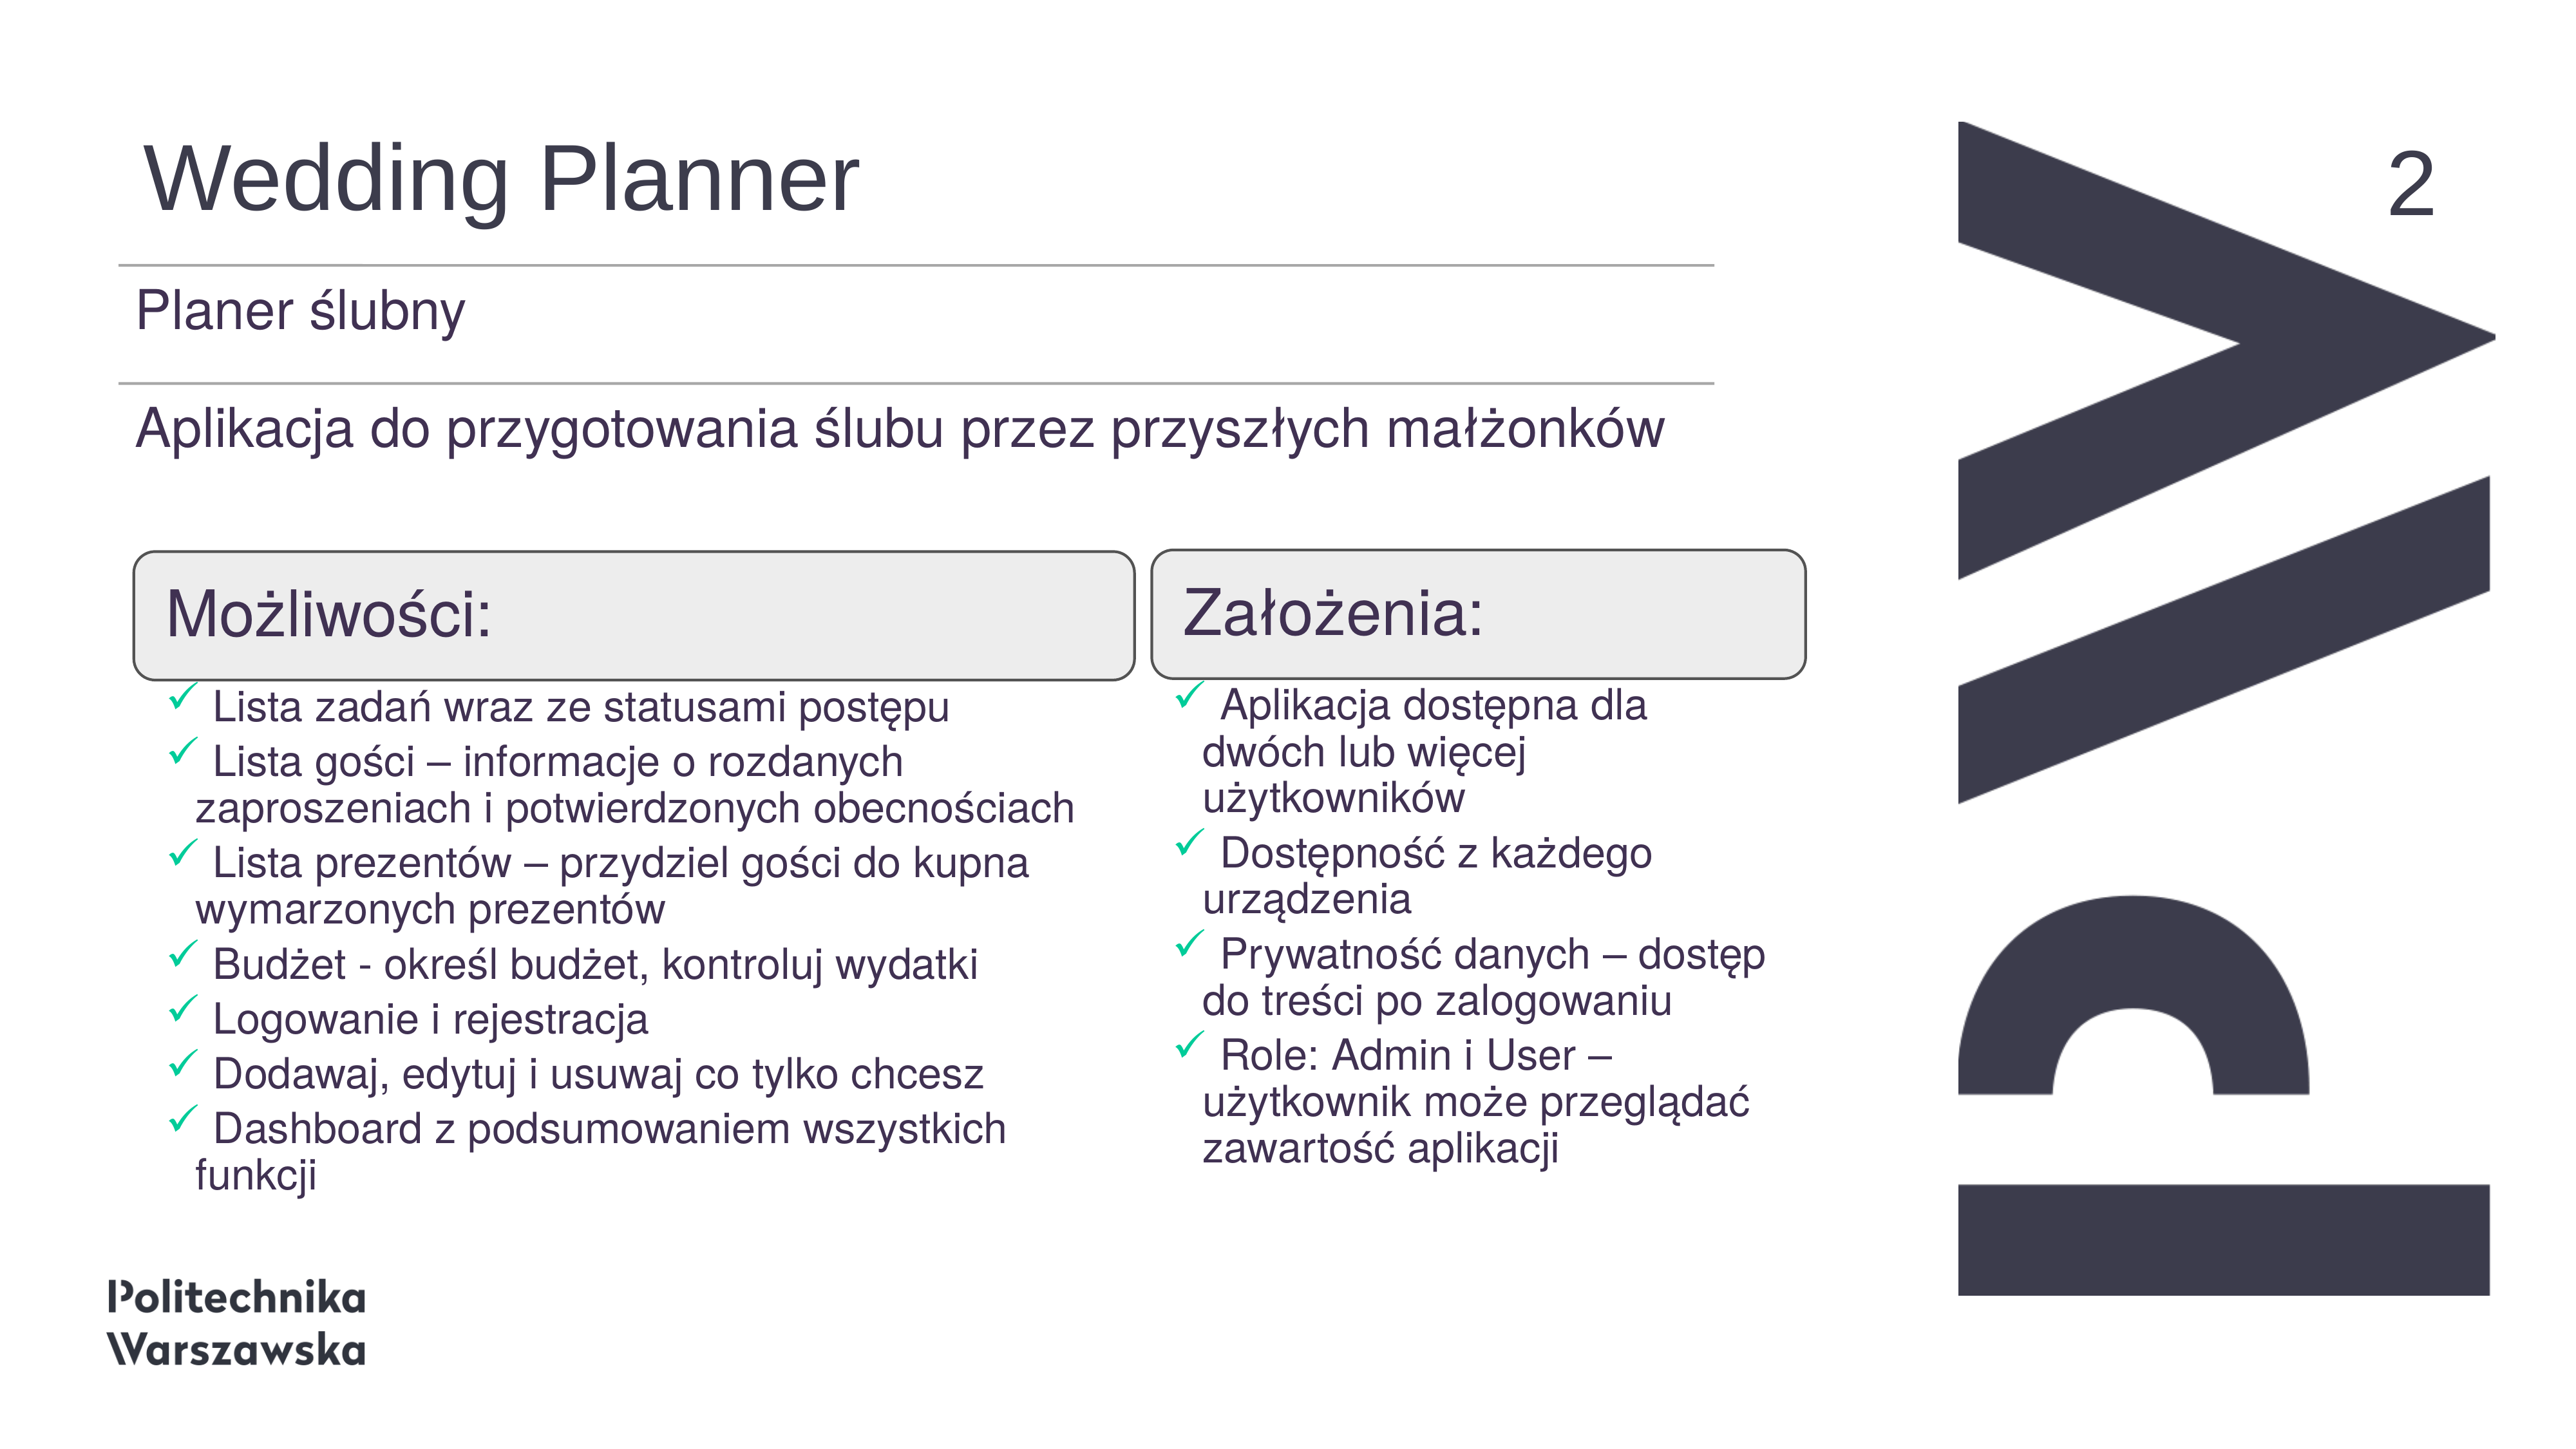

Wedding Planner
Planer ślubny
Aplikacja do przygotowania ślubu przez przyszłych małżonków
Możliwości:
 Lista zadań wraz ze statusami postępu
 Lista gości – informacje o rozdanych zaproszeniach i potwierdzonych obecnościach
 Lista prezentów – przydziel gości do kupna wymarzonych prezentów
 Budżet - określ budżet, kontroluj wydatki
 Logowanie i rejestracja
 Dodawaj, edytuj i usuwaj co tylko chcesz
 Dashboard z podsumowaniem wszystkich funkcji
Założenia:
 Aplikacja dostępna dla dwóch lub więcej użytkowników
 Dostępność z każdego urządzenia
 Prywatność danych – dostęp do treści po zalogowaniu
 Role: Admin i User – użytkownik może przeglądać zawartość aplikacji